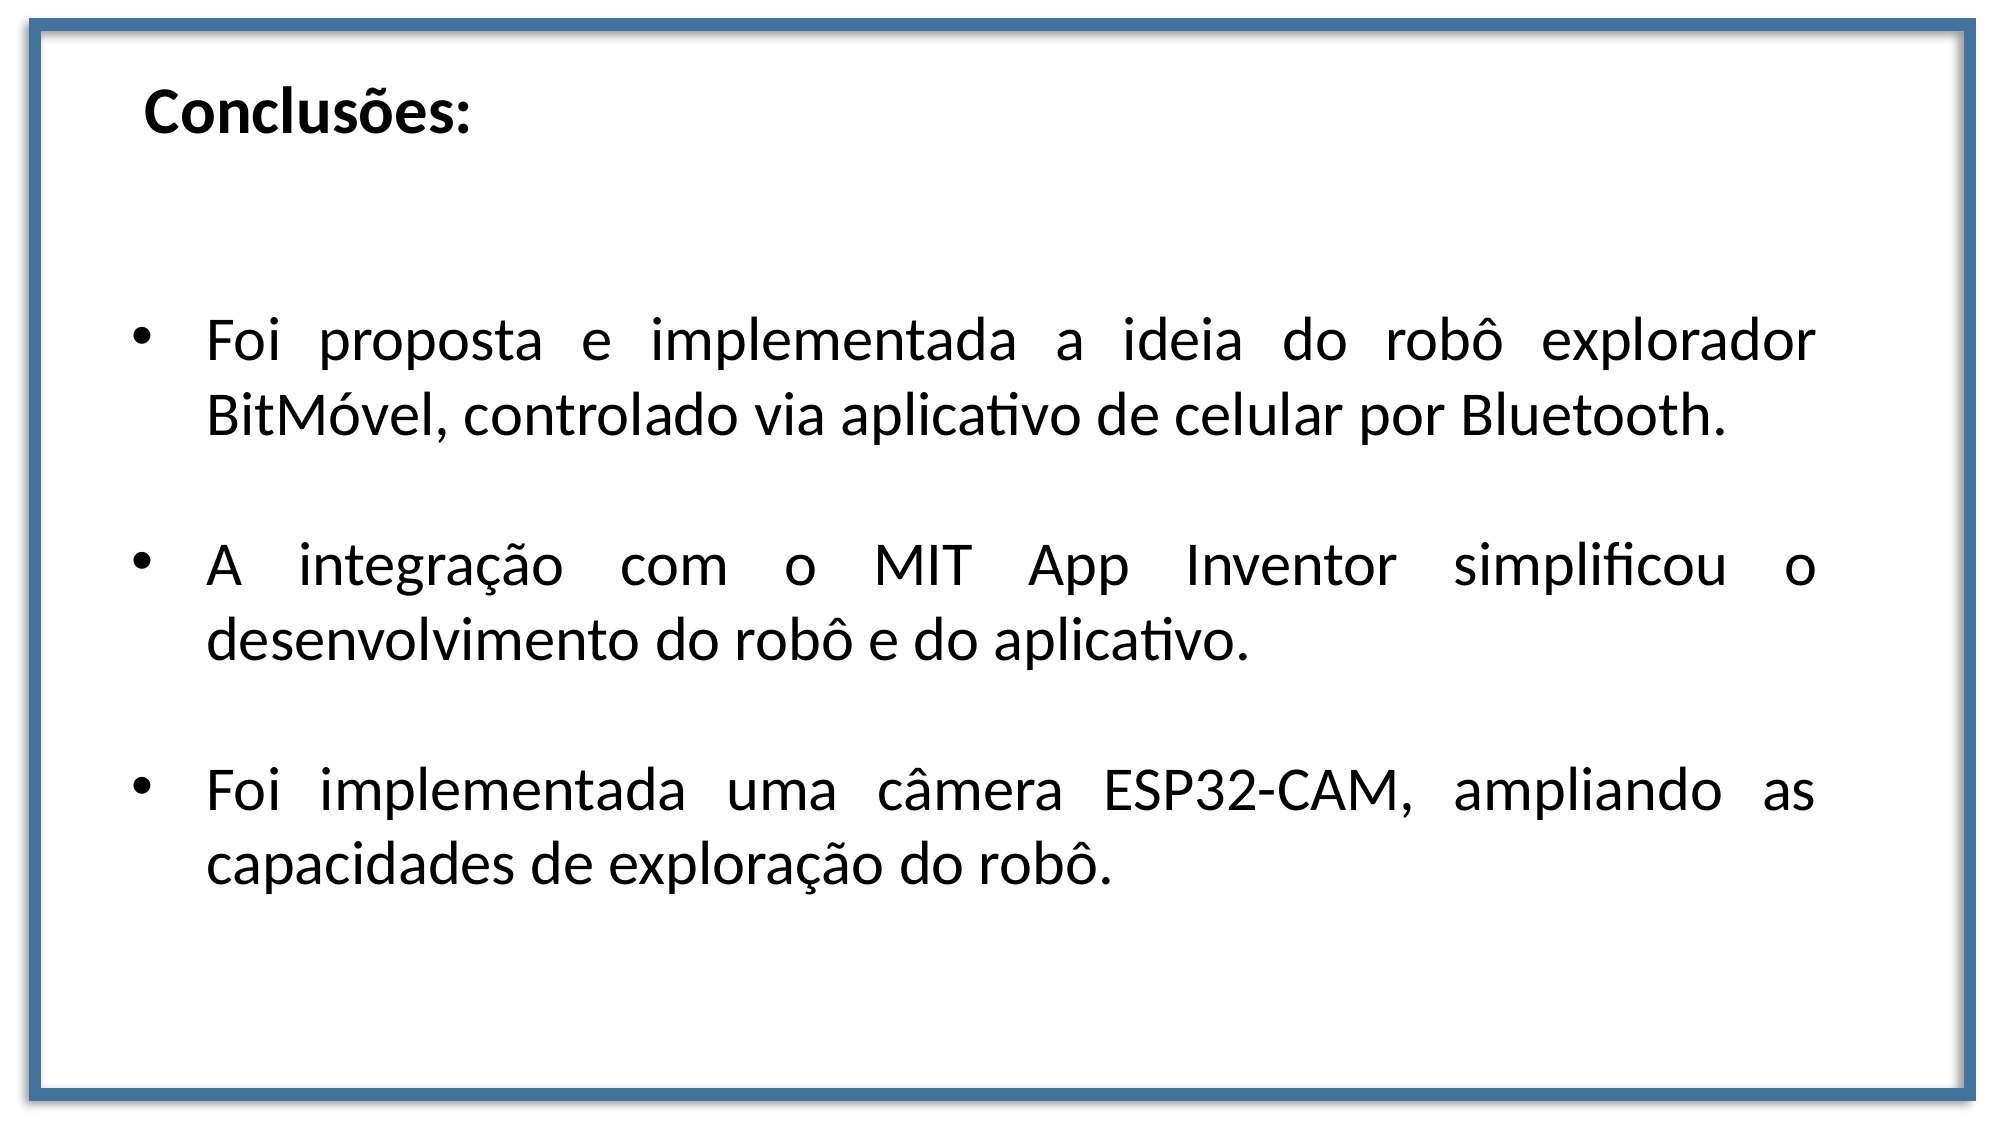

Conclusões:
Foi proposta e implementada a ideia do robô explorador BitMóvel, controlado via aplicativo de celular por Bluetooth.

A integração com o MIT App Inventor simplificou o desenvolvimento do robô e do aplicativo.

Foi implementada uma câmera ESP32-CAM, ampliando as capacidades de exploração do robô.